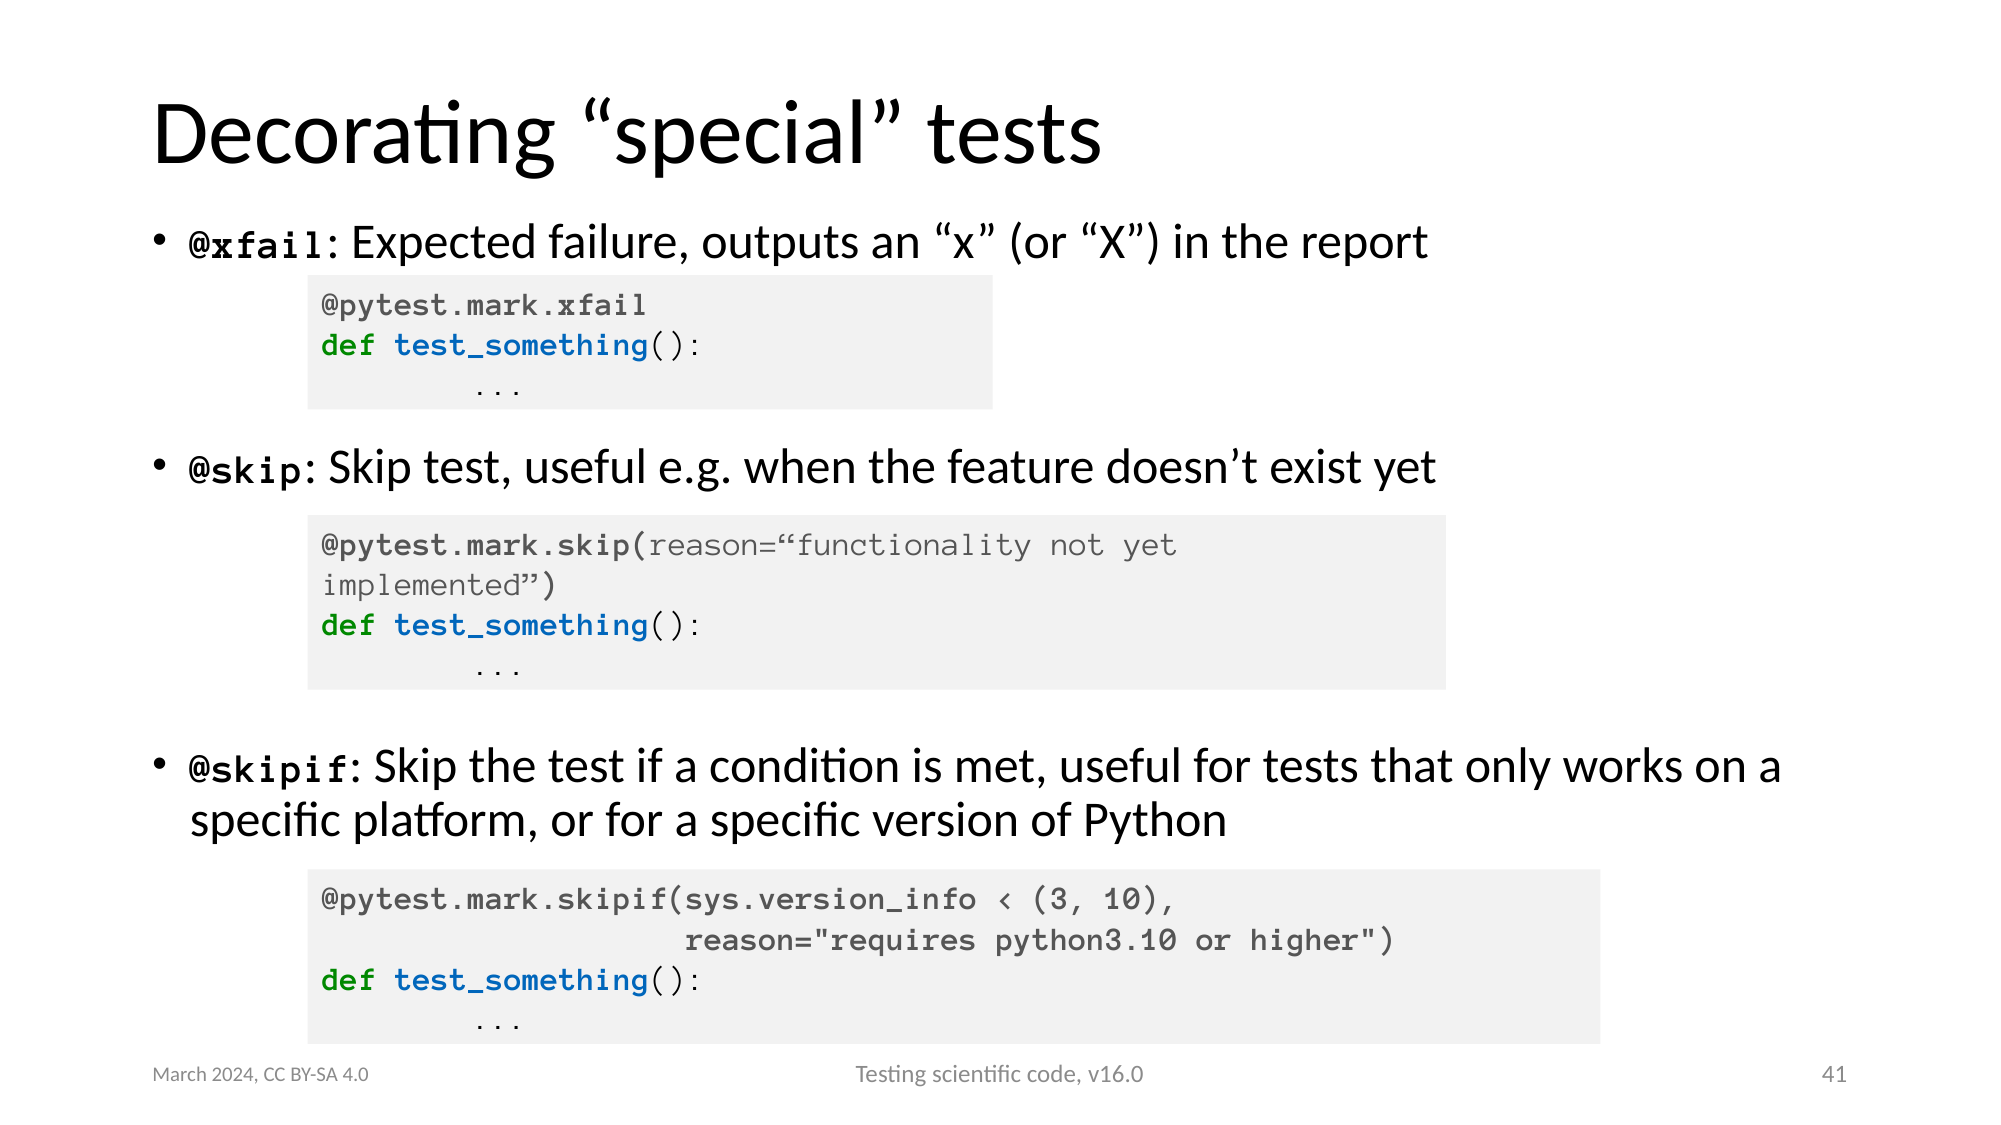

# Decorating “special” tests
@xfail: Expected failure, outputs an “x” (or “X”) in the report

@skip: Skip test, useful e.g. when the feature doesn’t exist yet

@skipif: Skip the test if a condition is met, useful for tests that only works on a specific platform, or for a specific version of Python

@pytest.mark.xfail
def test_something():
	...
@pytest.mark.skip(reason=“functionality not yet implemented”)
def test_something():
	...
@pytest.mark.skipif(sys.version_info < (3, 10),
                    reason="requires python3.10 or higher")
def test_something():
	...
March 2024, CC BY-SA 4.0
Testing scientific code, v16.0
41